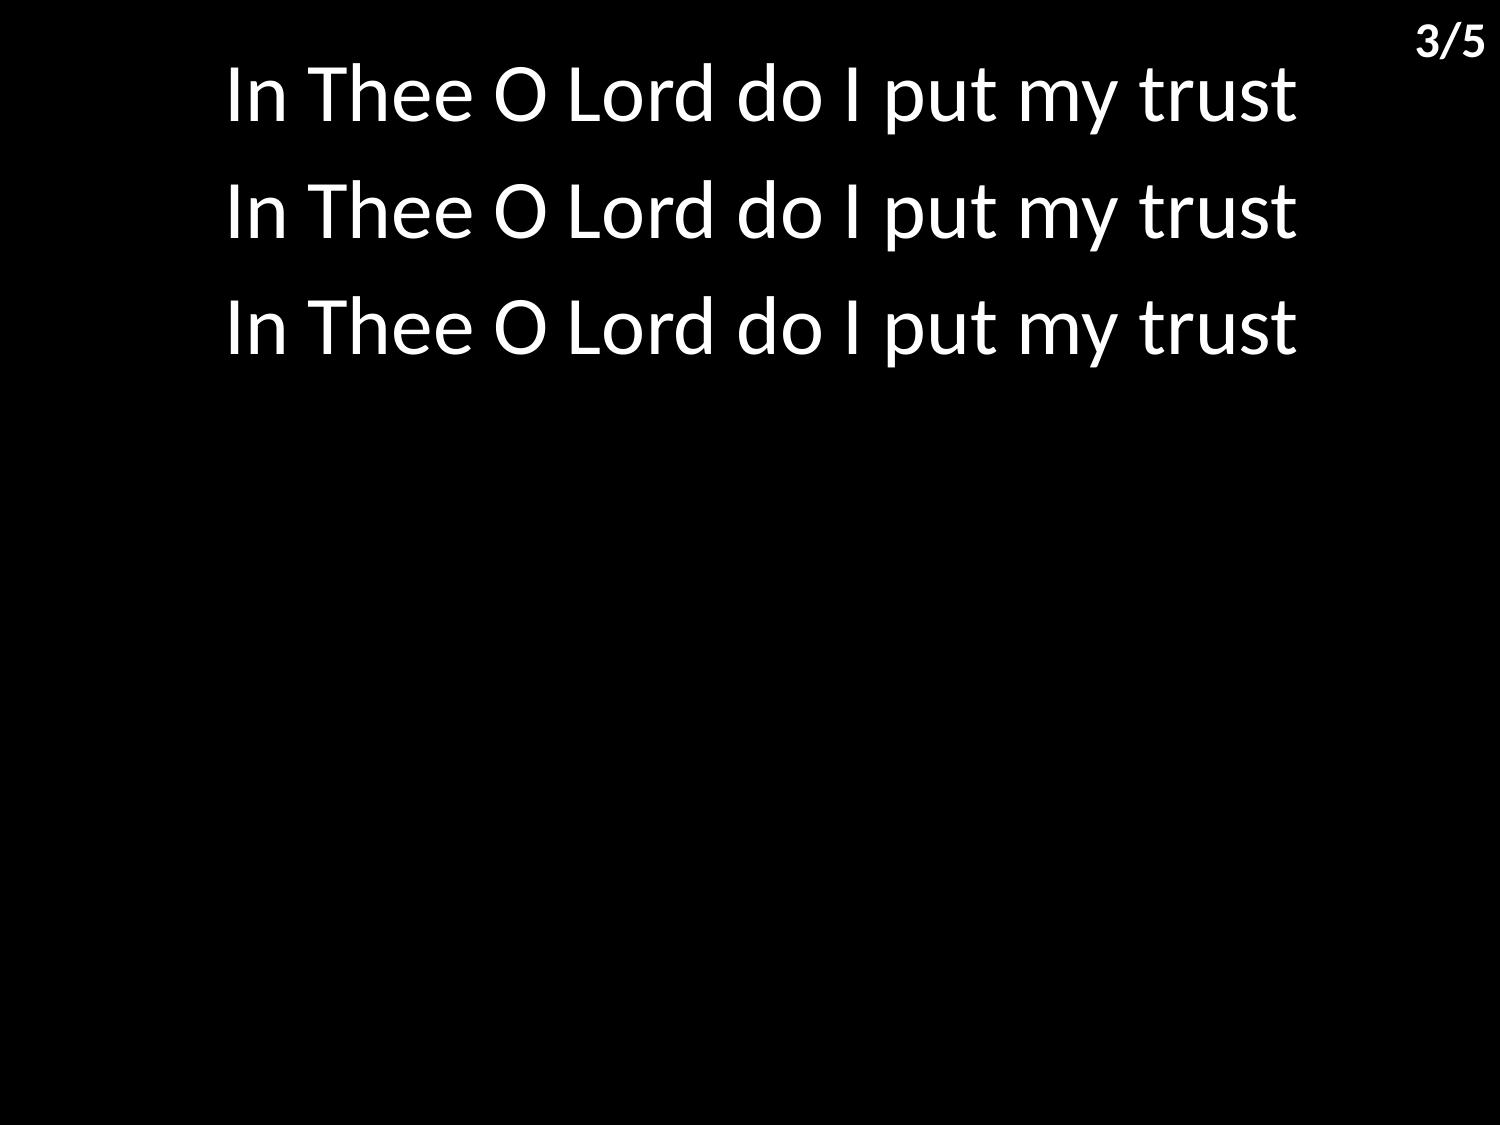

3/5
In Thee O Lord do I put my trust
In Thee O Lord do I put my trust
In Thee O Lord do I put my trust